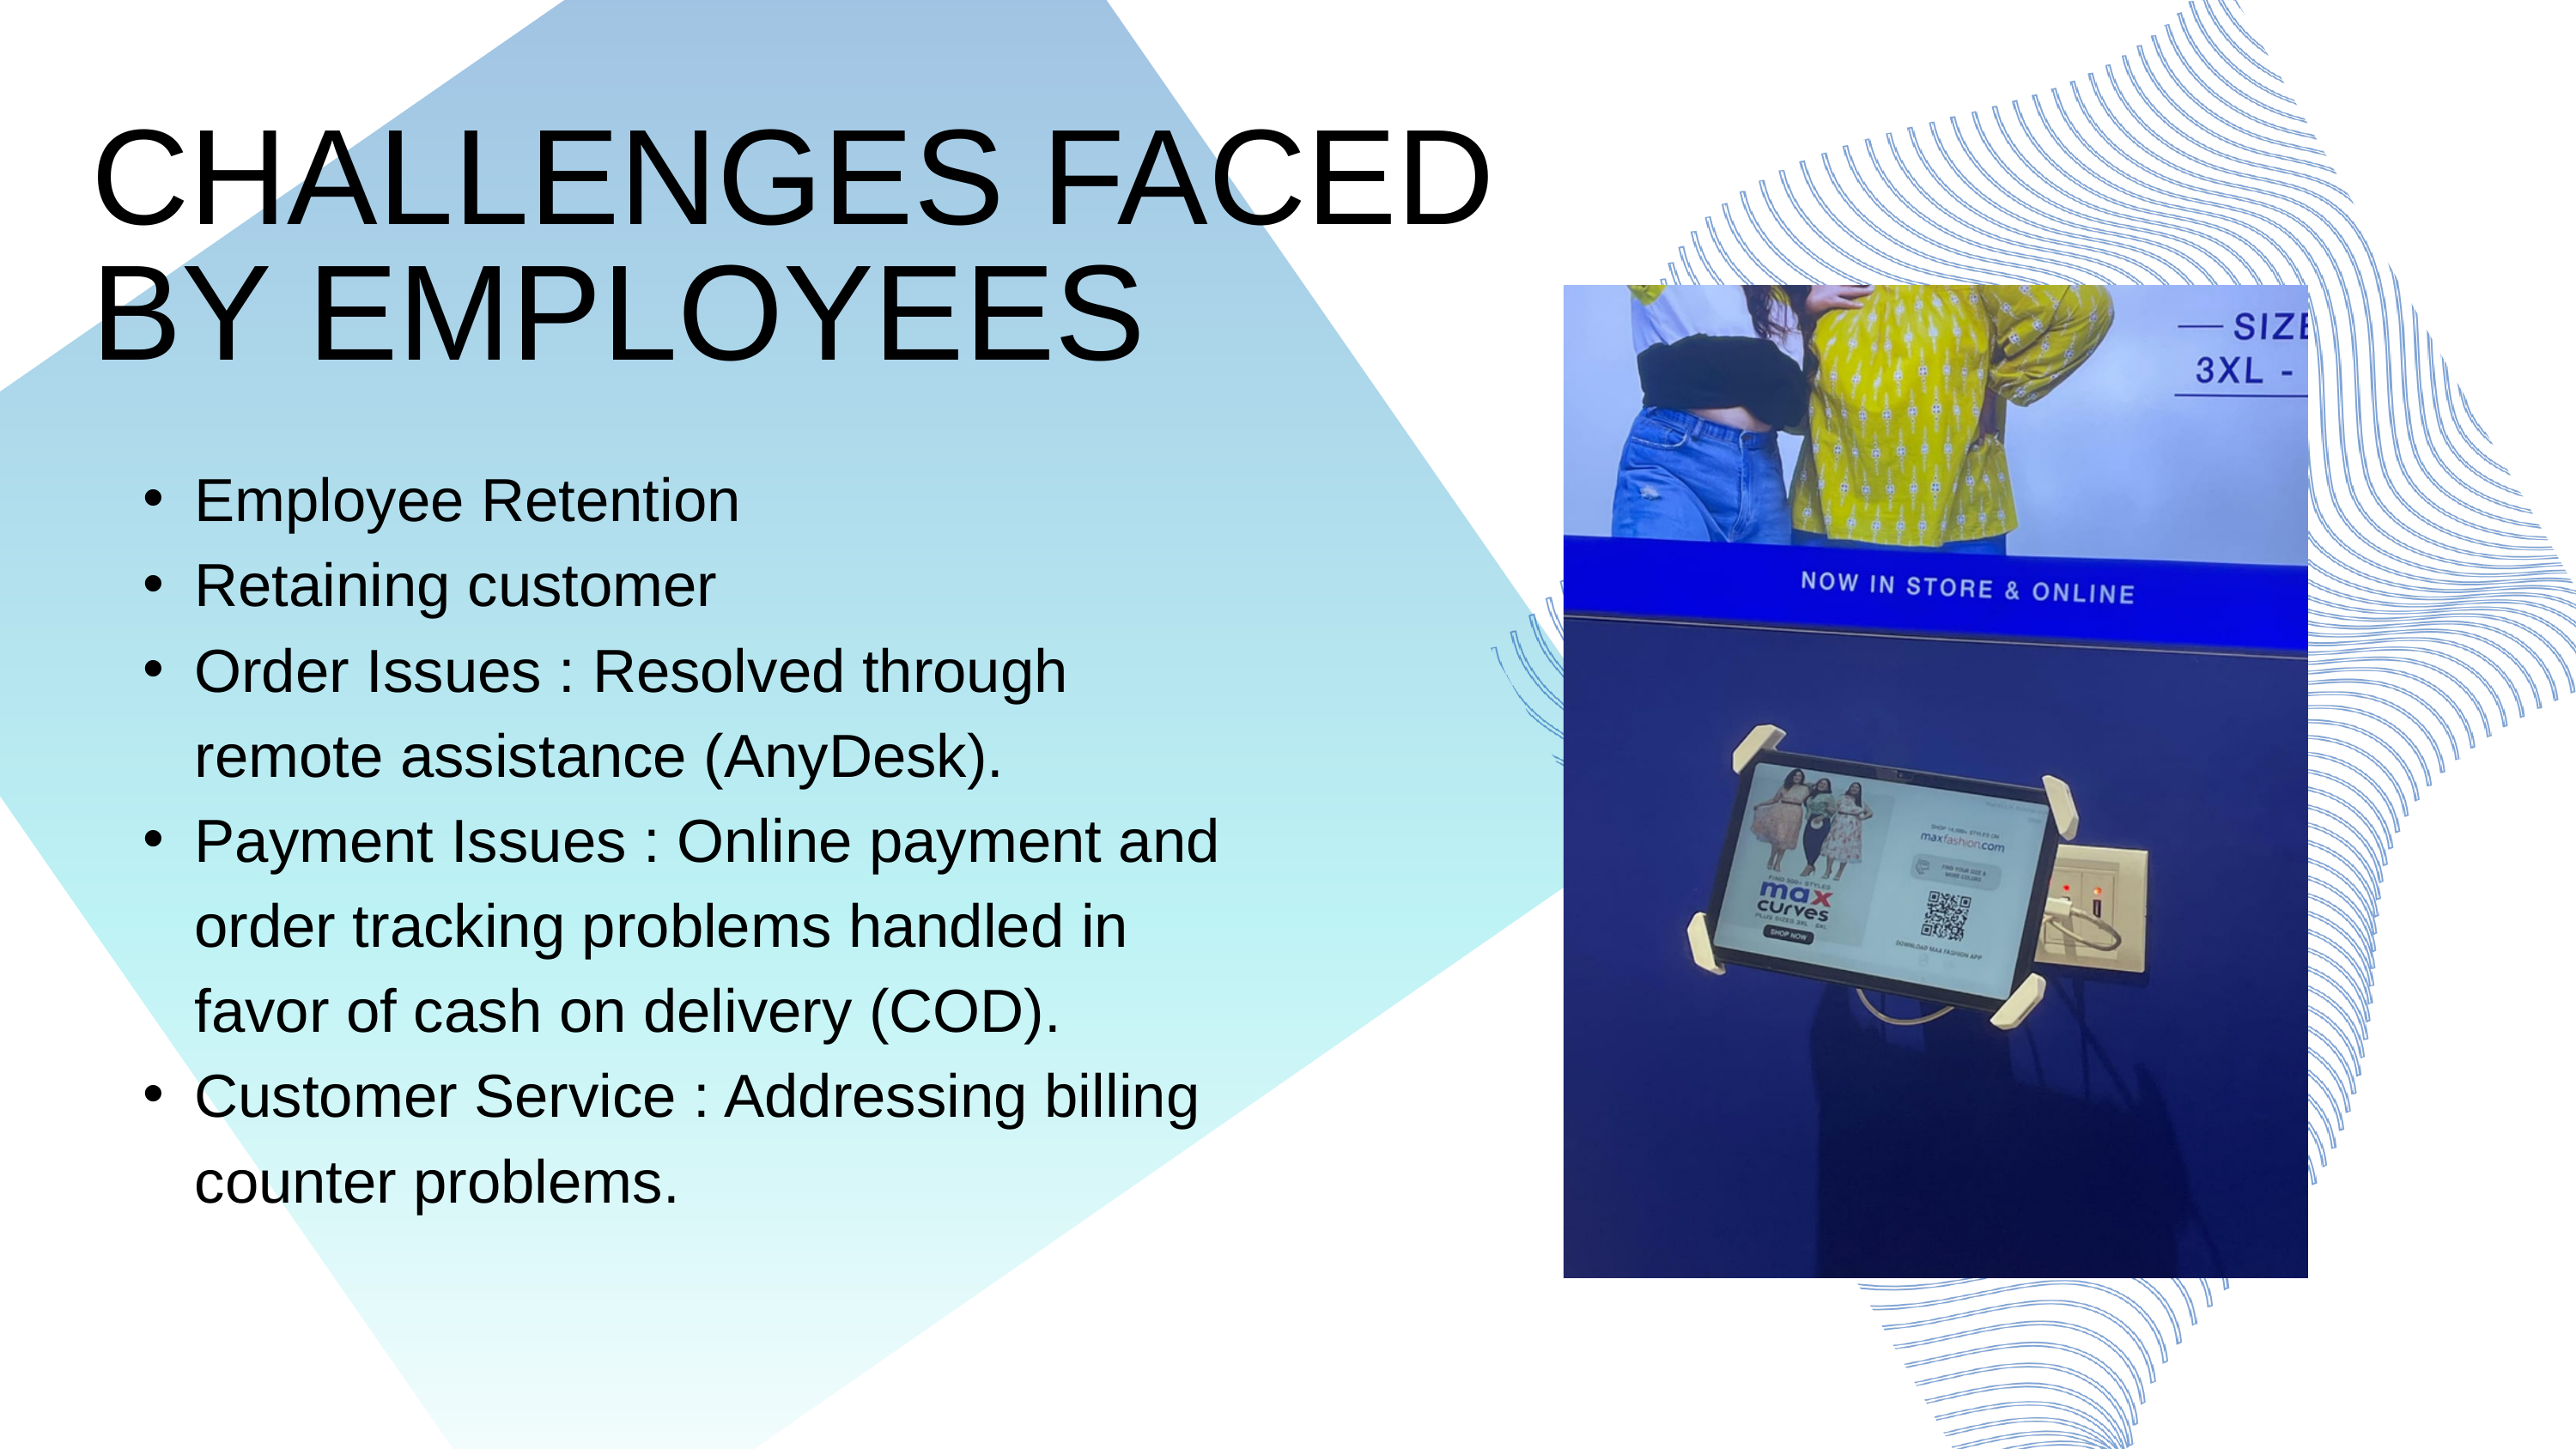

CHALLENGES FACED BY EMPLOYEES

Employee Retention
Retaining customer
Order Issues : Resolved through remote assistance (AnyDesk).
Payment Issues : Online payment and order tracking problems handled in favor of cash on delivery (COD).
Customer Service : Addressing billing counter problems.